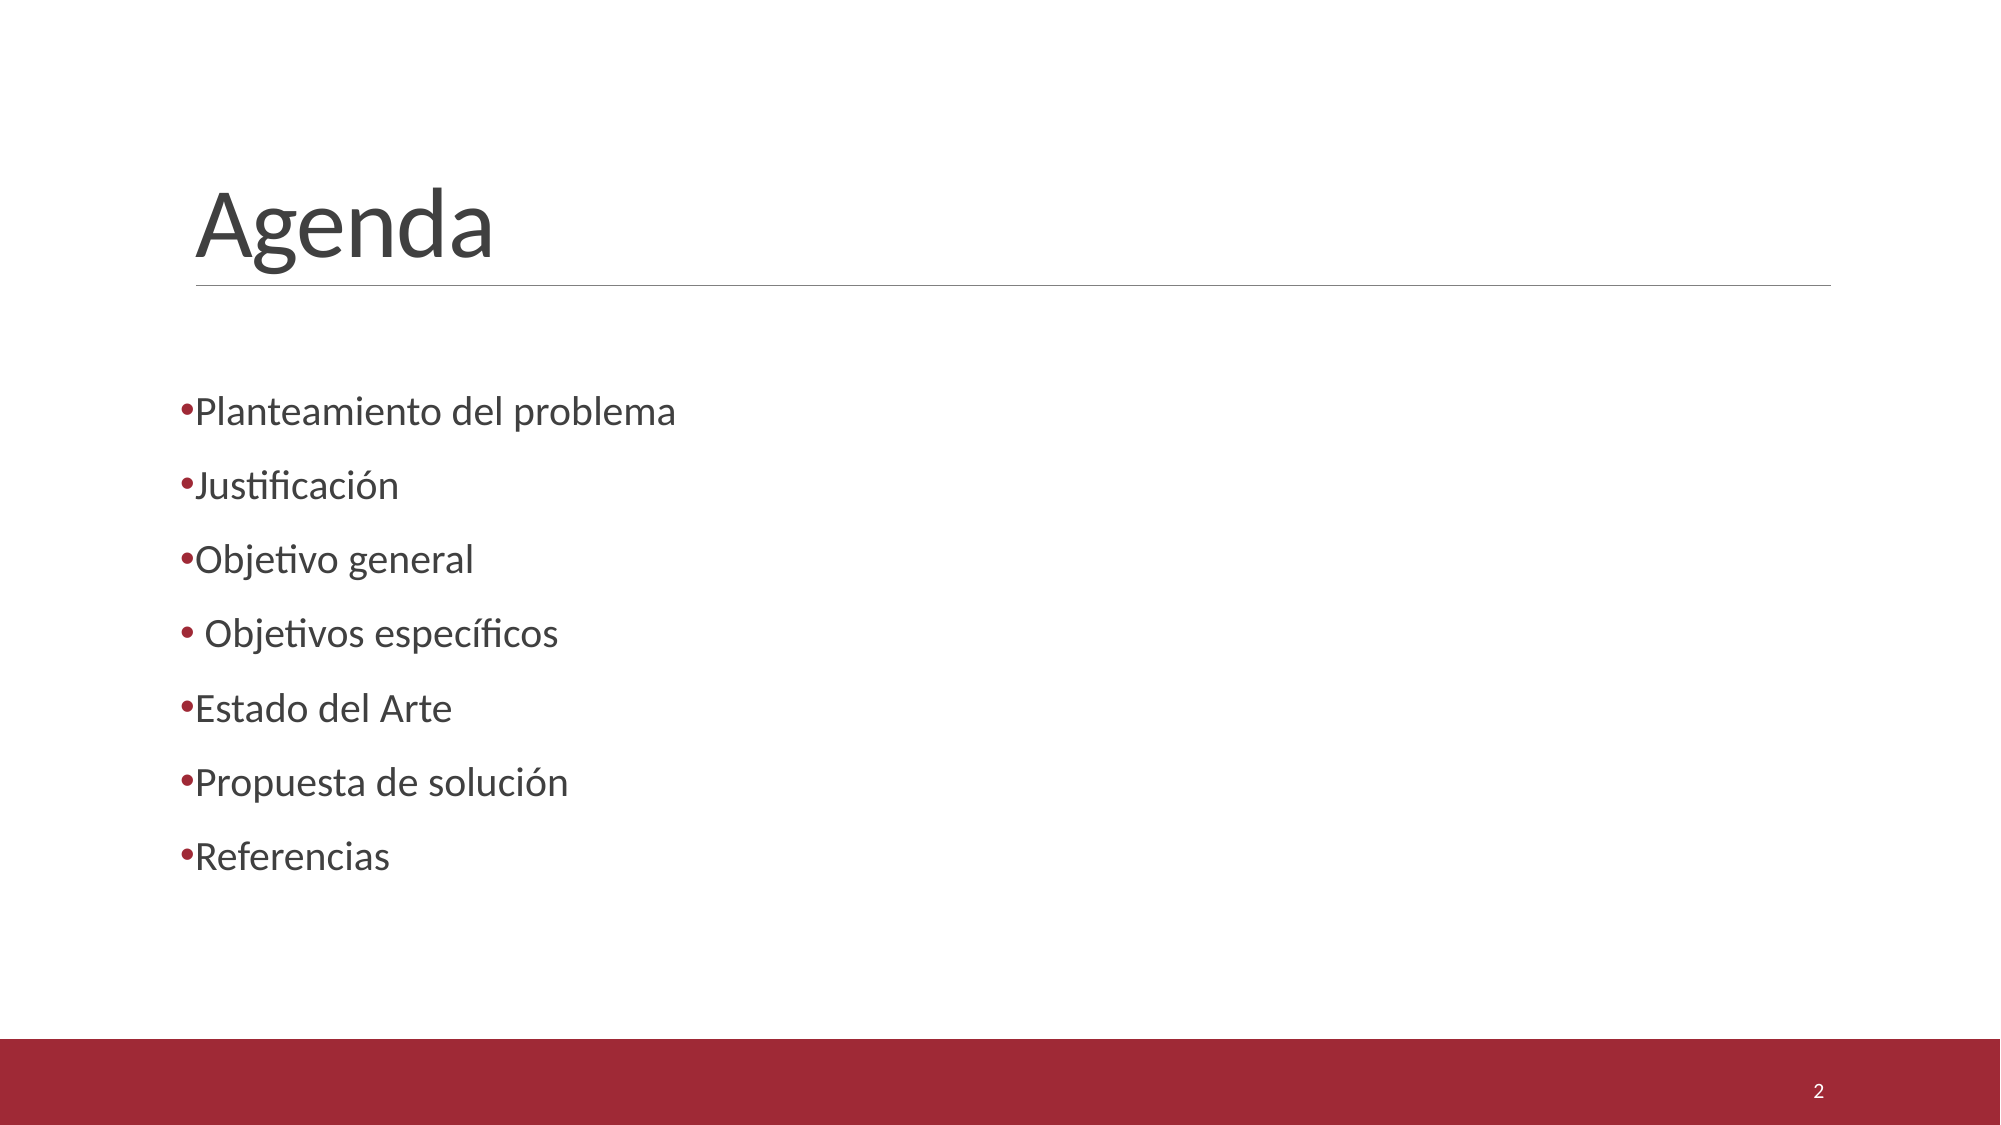

# Agenda

Planteamiento del problema
Justificación
Objetivo general
 Objetivos específicos
Estado del Arte
Propuesta de solución
Referencias

2